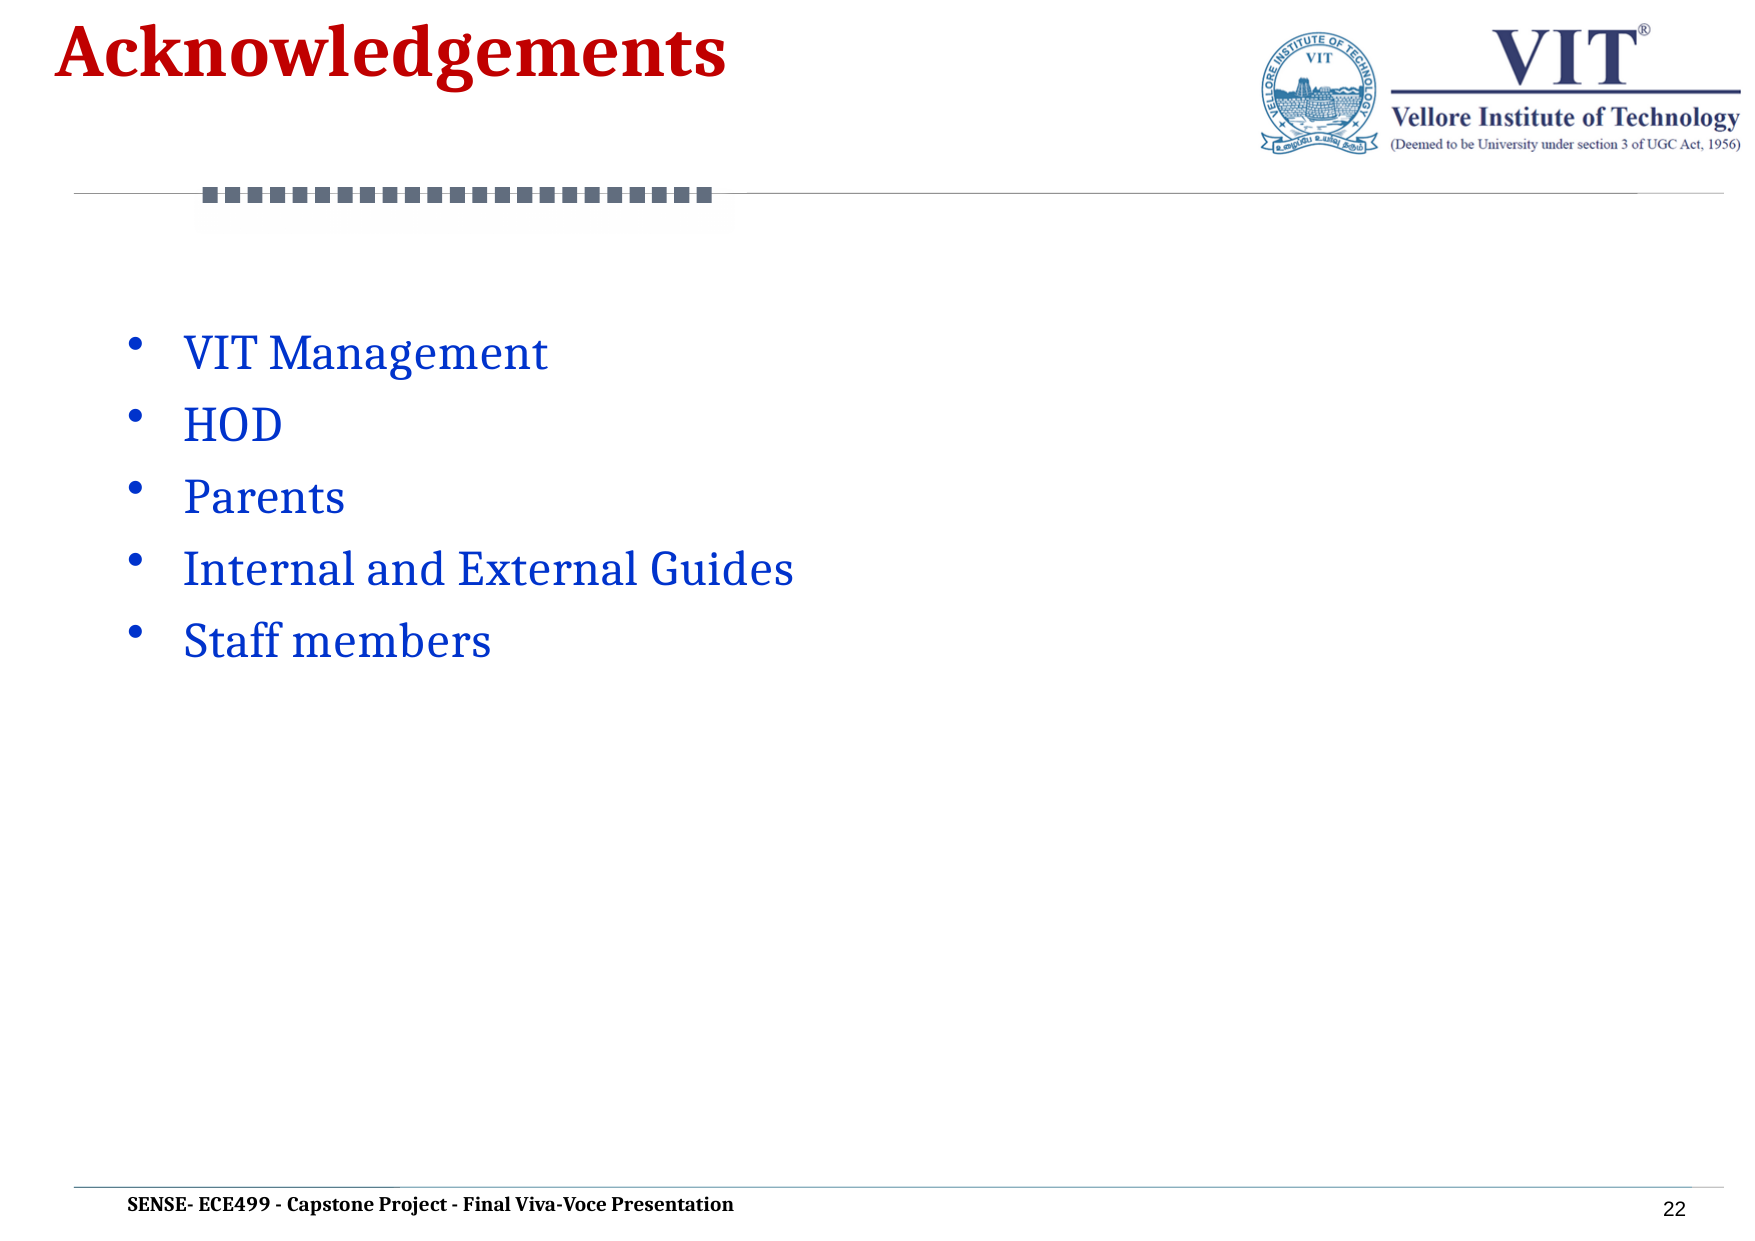

# Acknowledgements
VIT Management
HOD
Parents
Internal and External Guides
Staff members

22
SENSE- ECE499 - Capstone Project - Final Viva-Voce Presentation